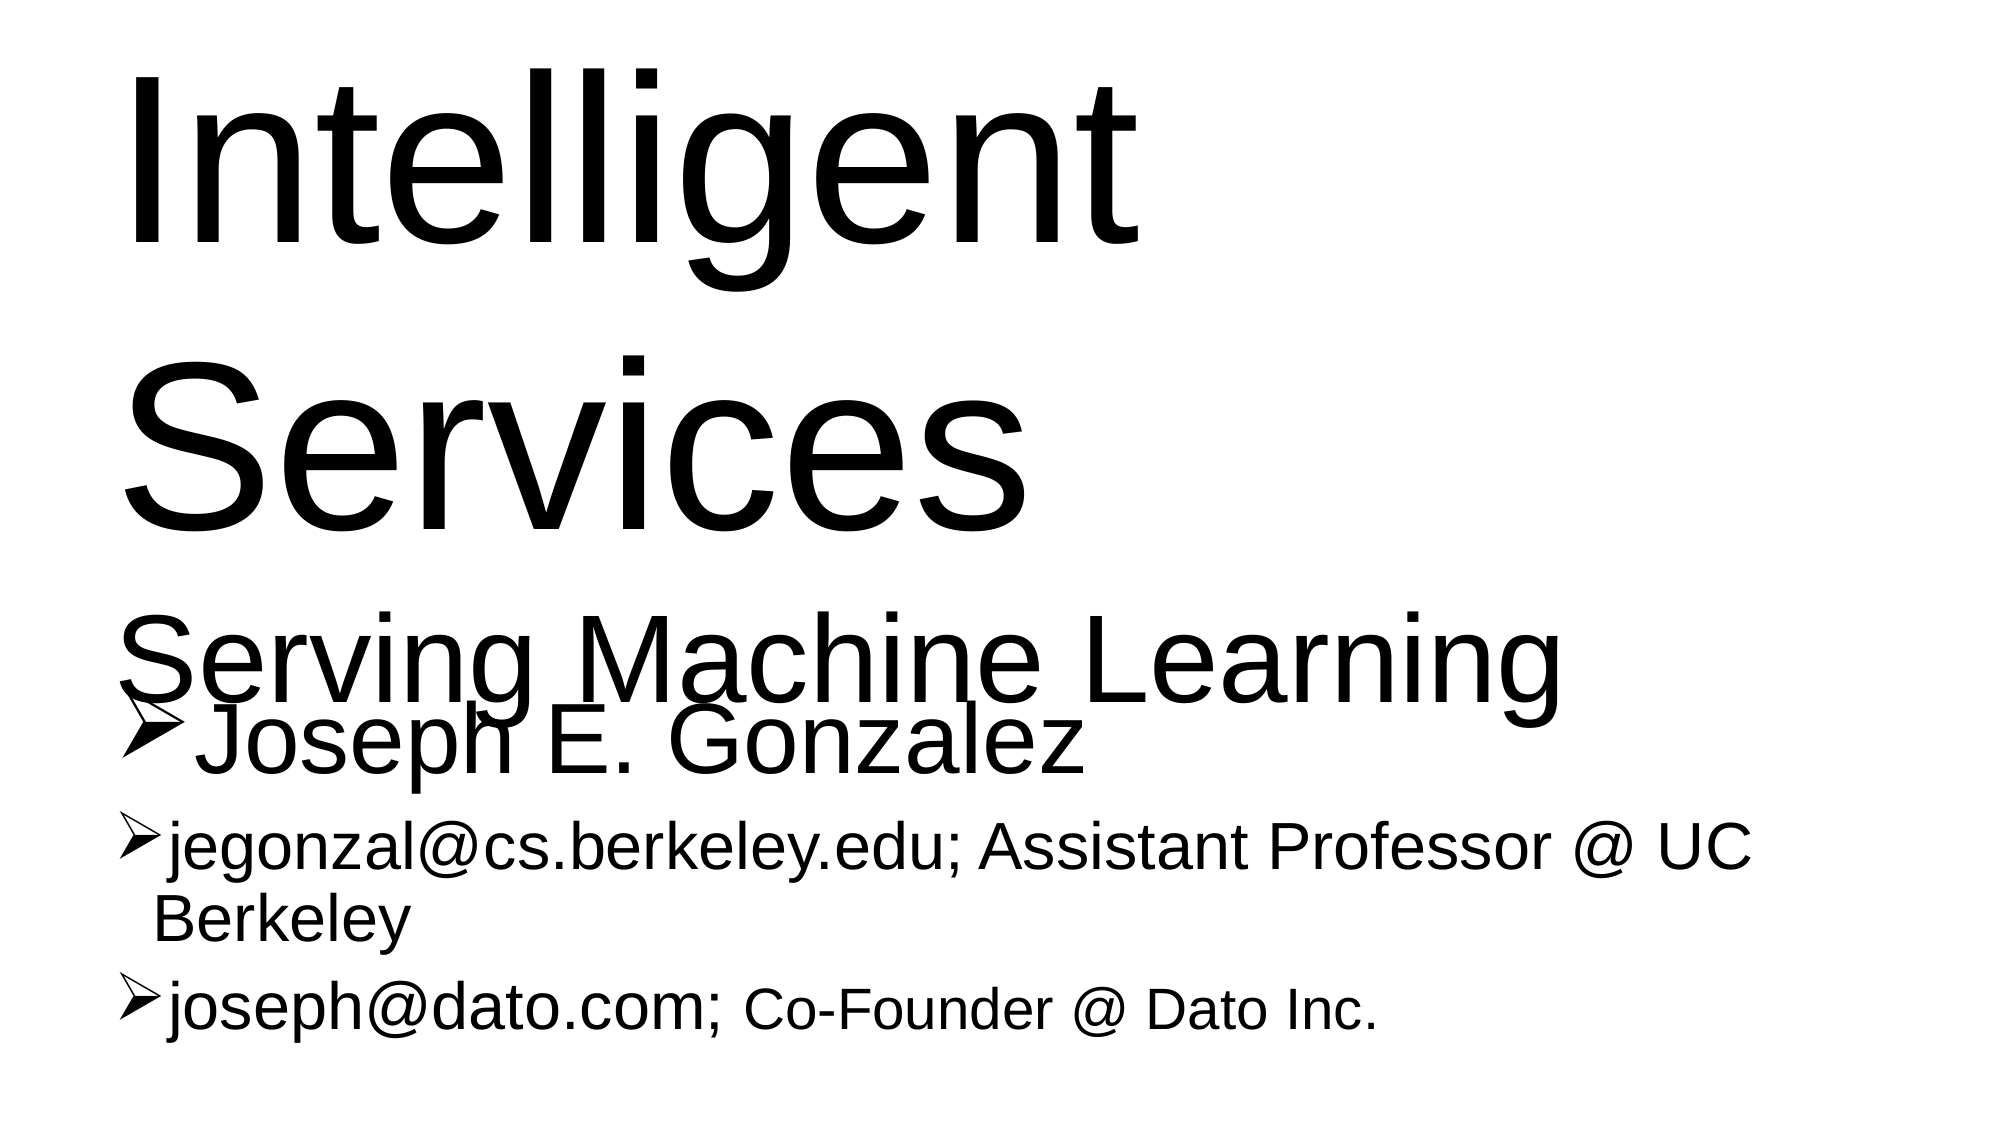

Intelligent Services
Serving Machine Learning
Joseph E. Gonzalez
jegonzal@cs.berkeley.edu; Assistant Professor @ UC Berkeley
joseph@dato.com; Co-Founder @ Dato Inc.